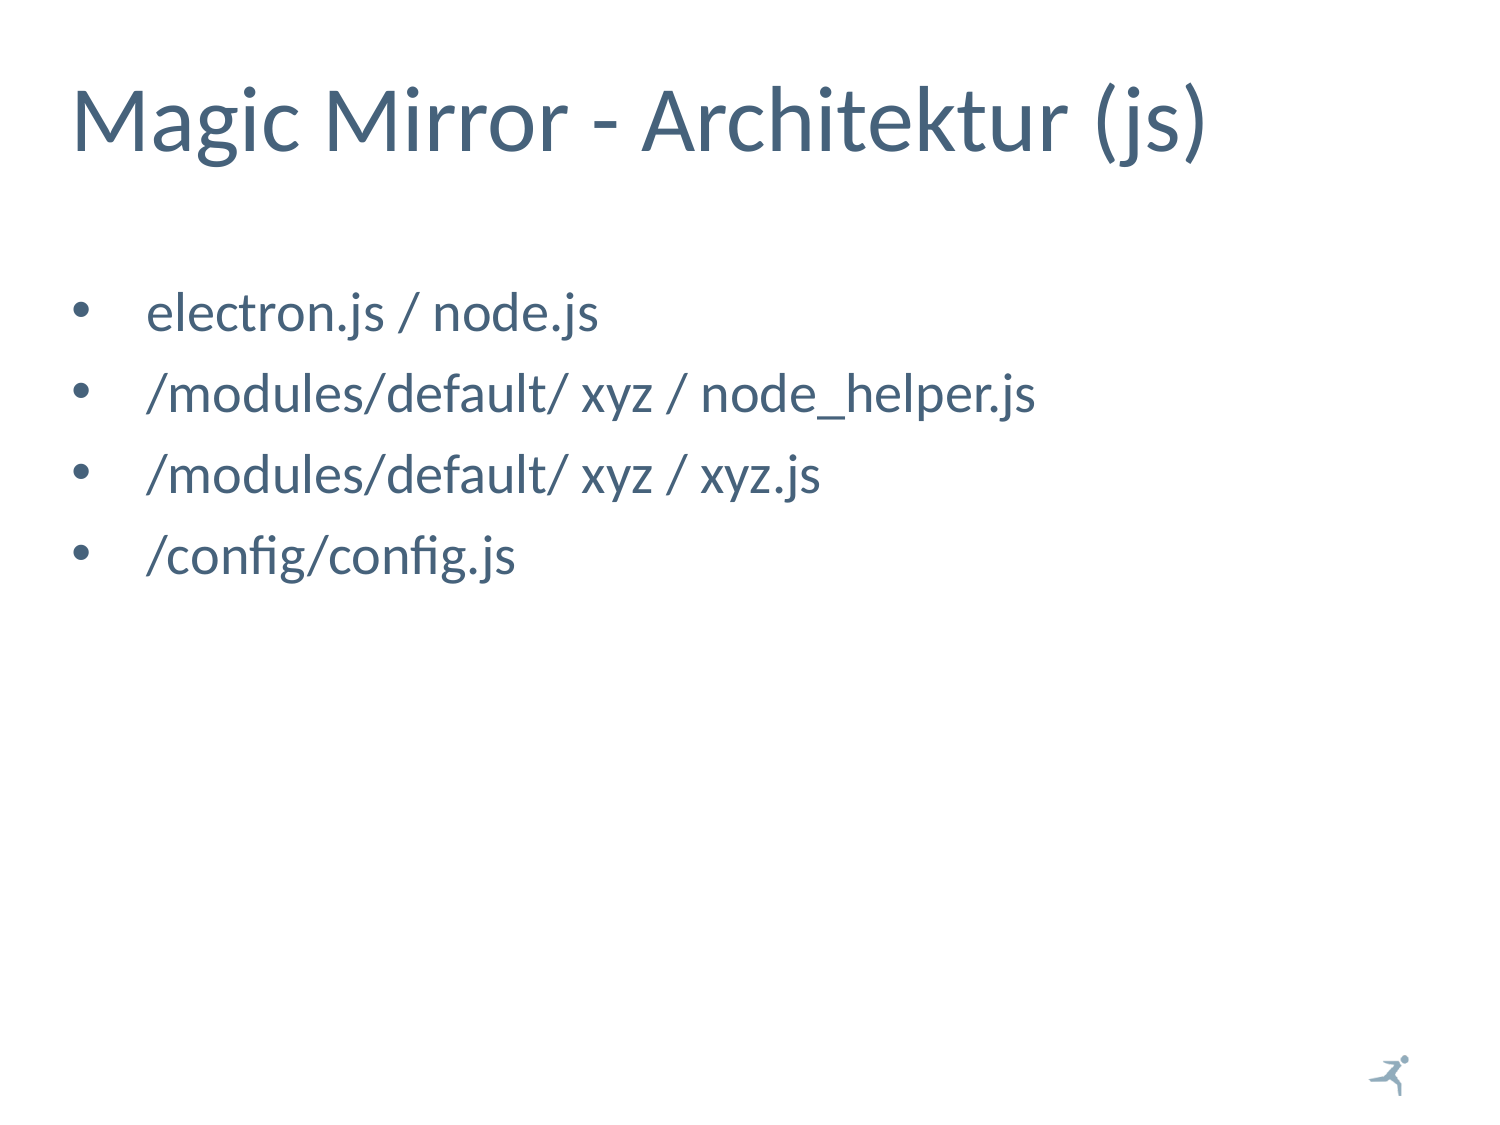

# Magic Mirror - Architektur (js)

electron.js / node.js
/modules/default/ xyz / node_helper.js
/modules/default/ xyz / xyz.js
/config/config.js